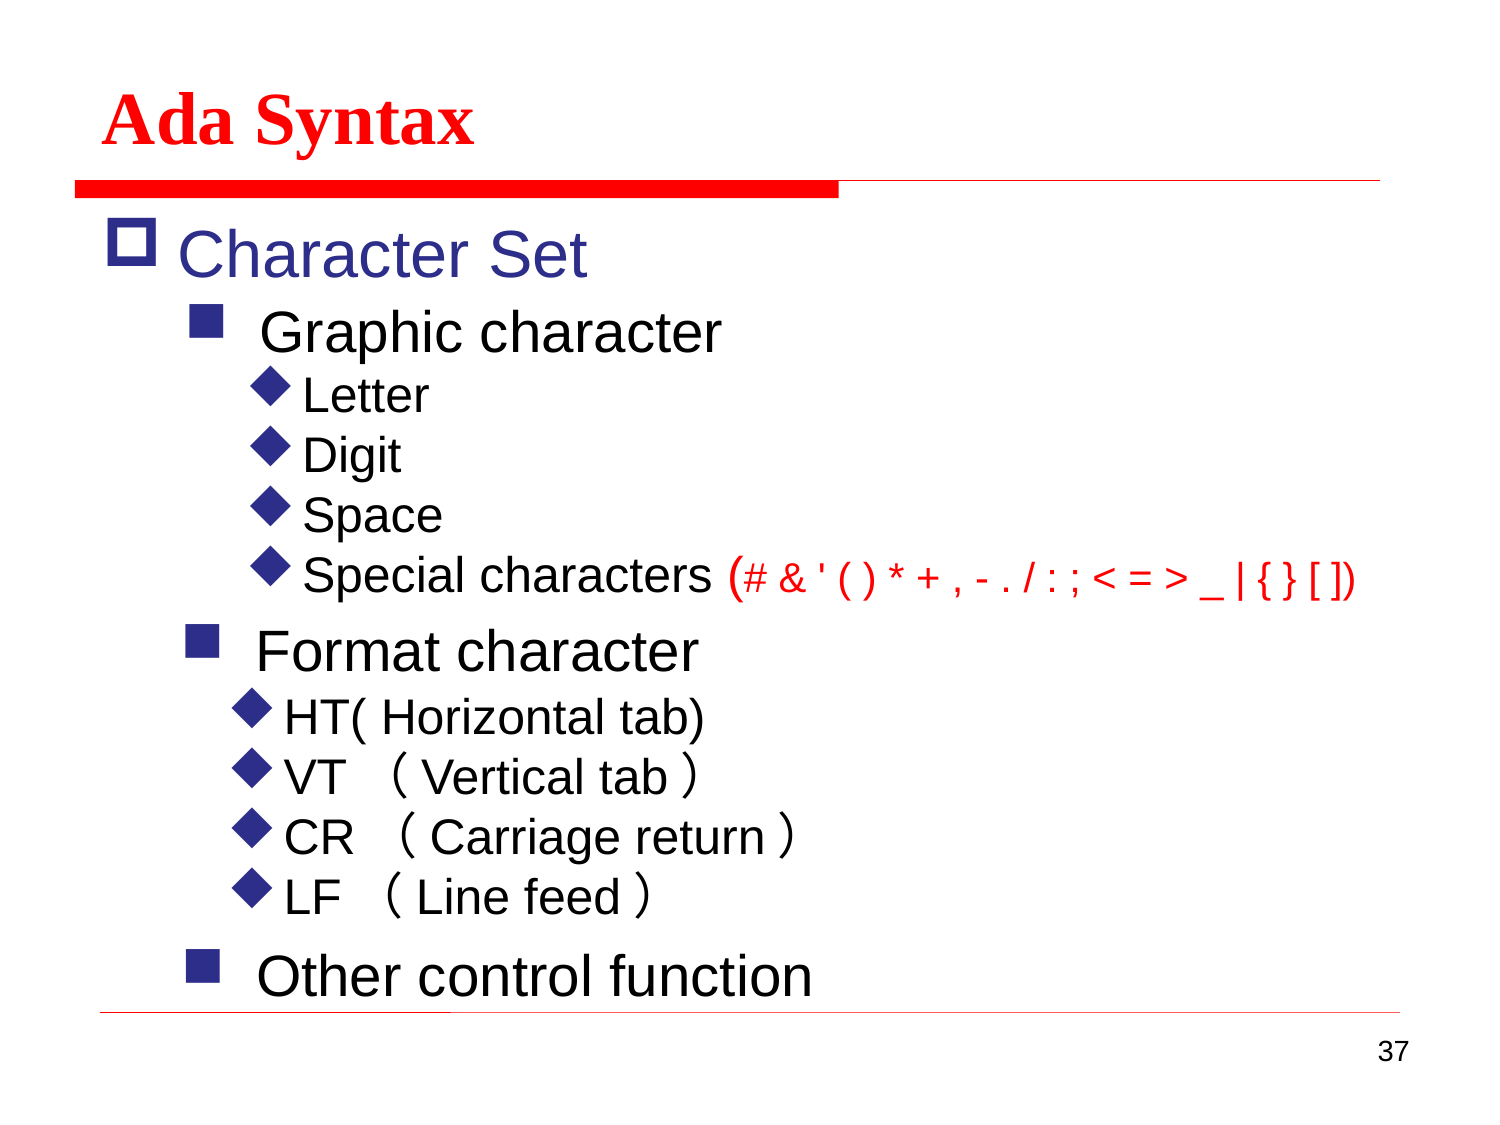

Ada Syntax
Character Set
Graphic character
Letter
Digit
Space
Special characters (# & ' ( ) * + , - . / : ; < = > _ | { } [ ])
Format character
HT( Horizontal tab)
VT（Vertical tab）
CR（Carriage return）
LF（Line feed）
Other control function
37